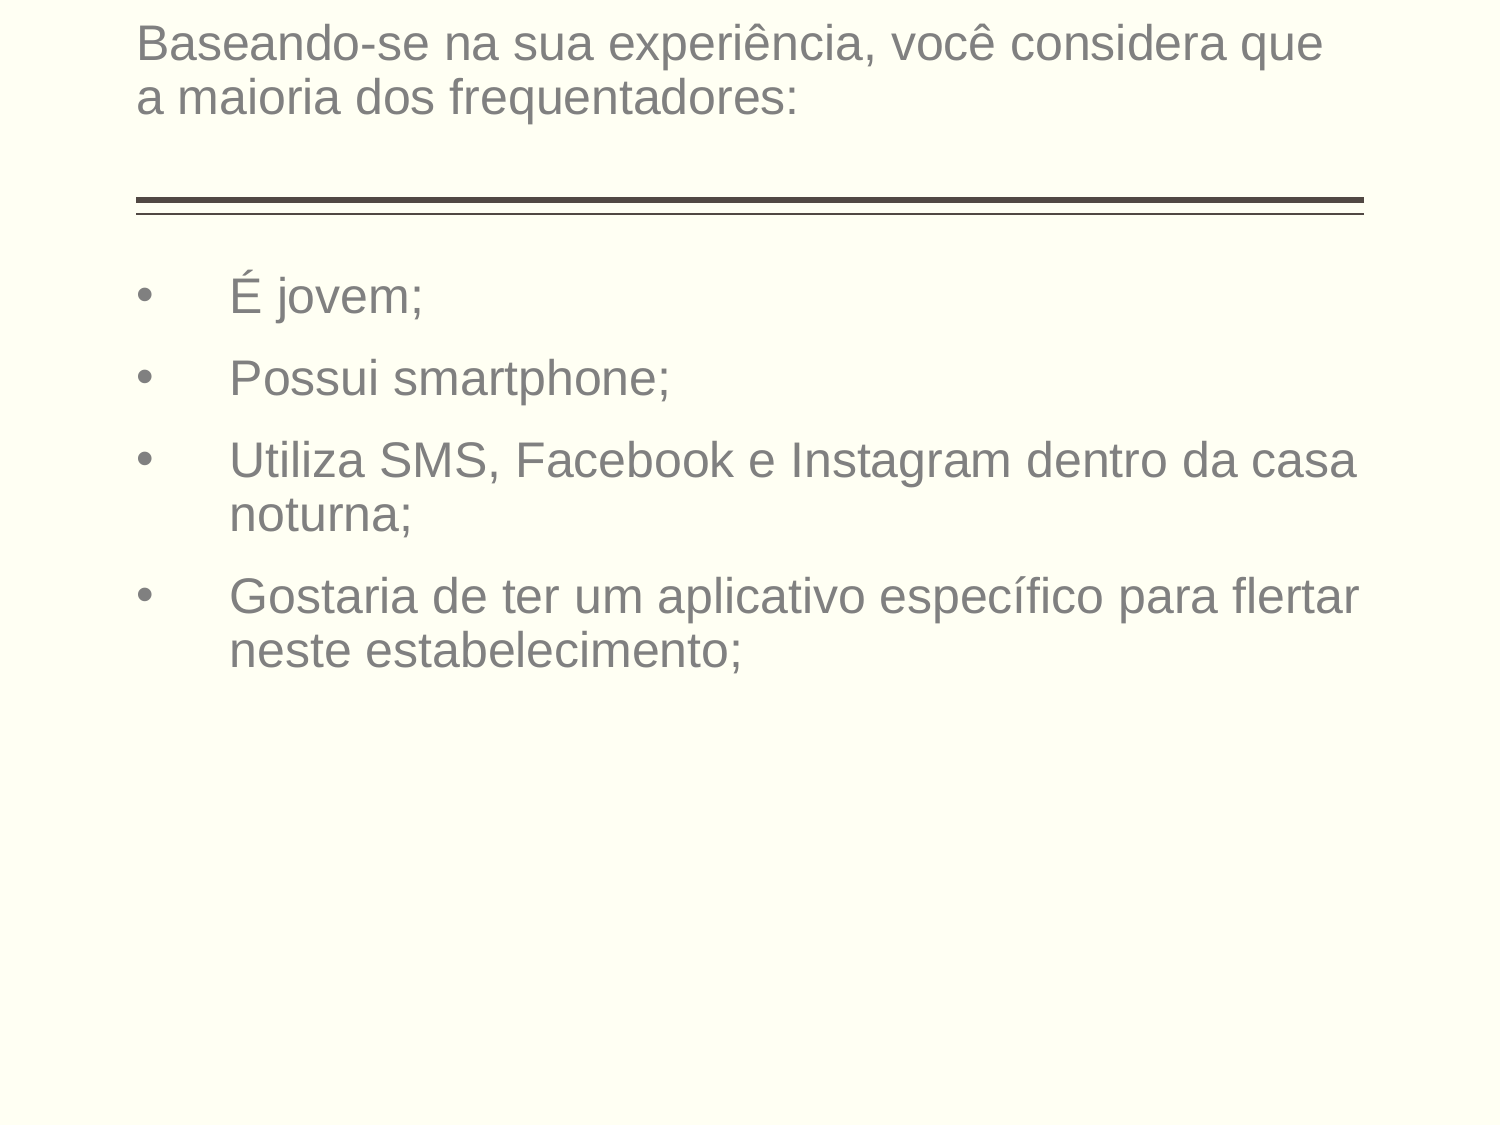

# Baseando-se na sua experiência, você considera que a maioria dos frequentadores:
É jovem;
Possui smartphone;
Utiliza SMS, Facebook e Instagram dentro da casa noturna;
Gostaria de ter um aplicativo específico para flertar neste estabelecimento;